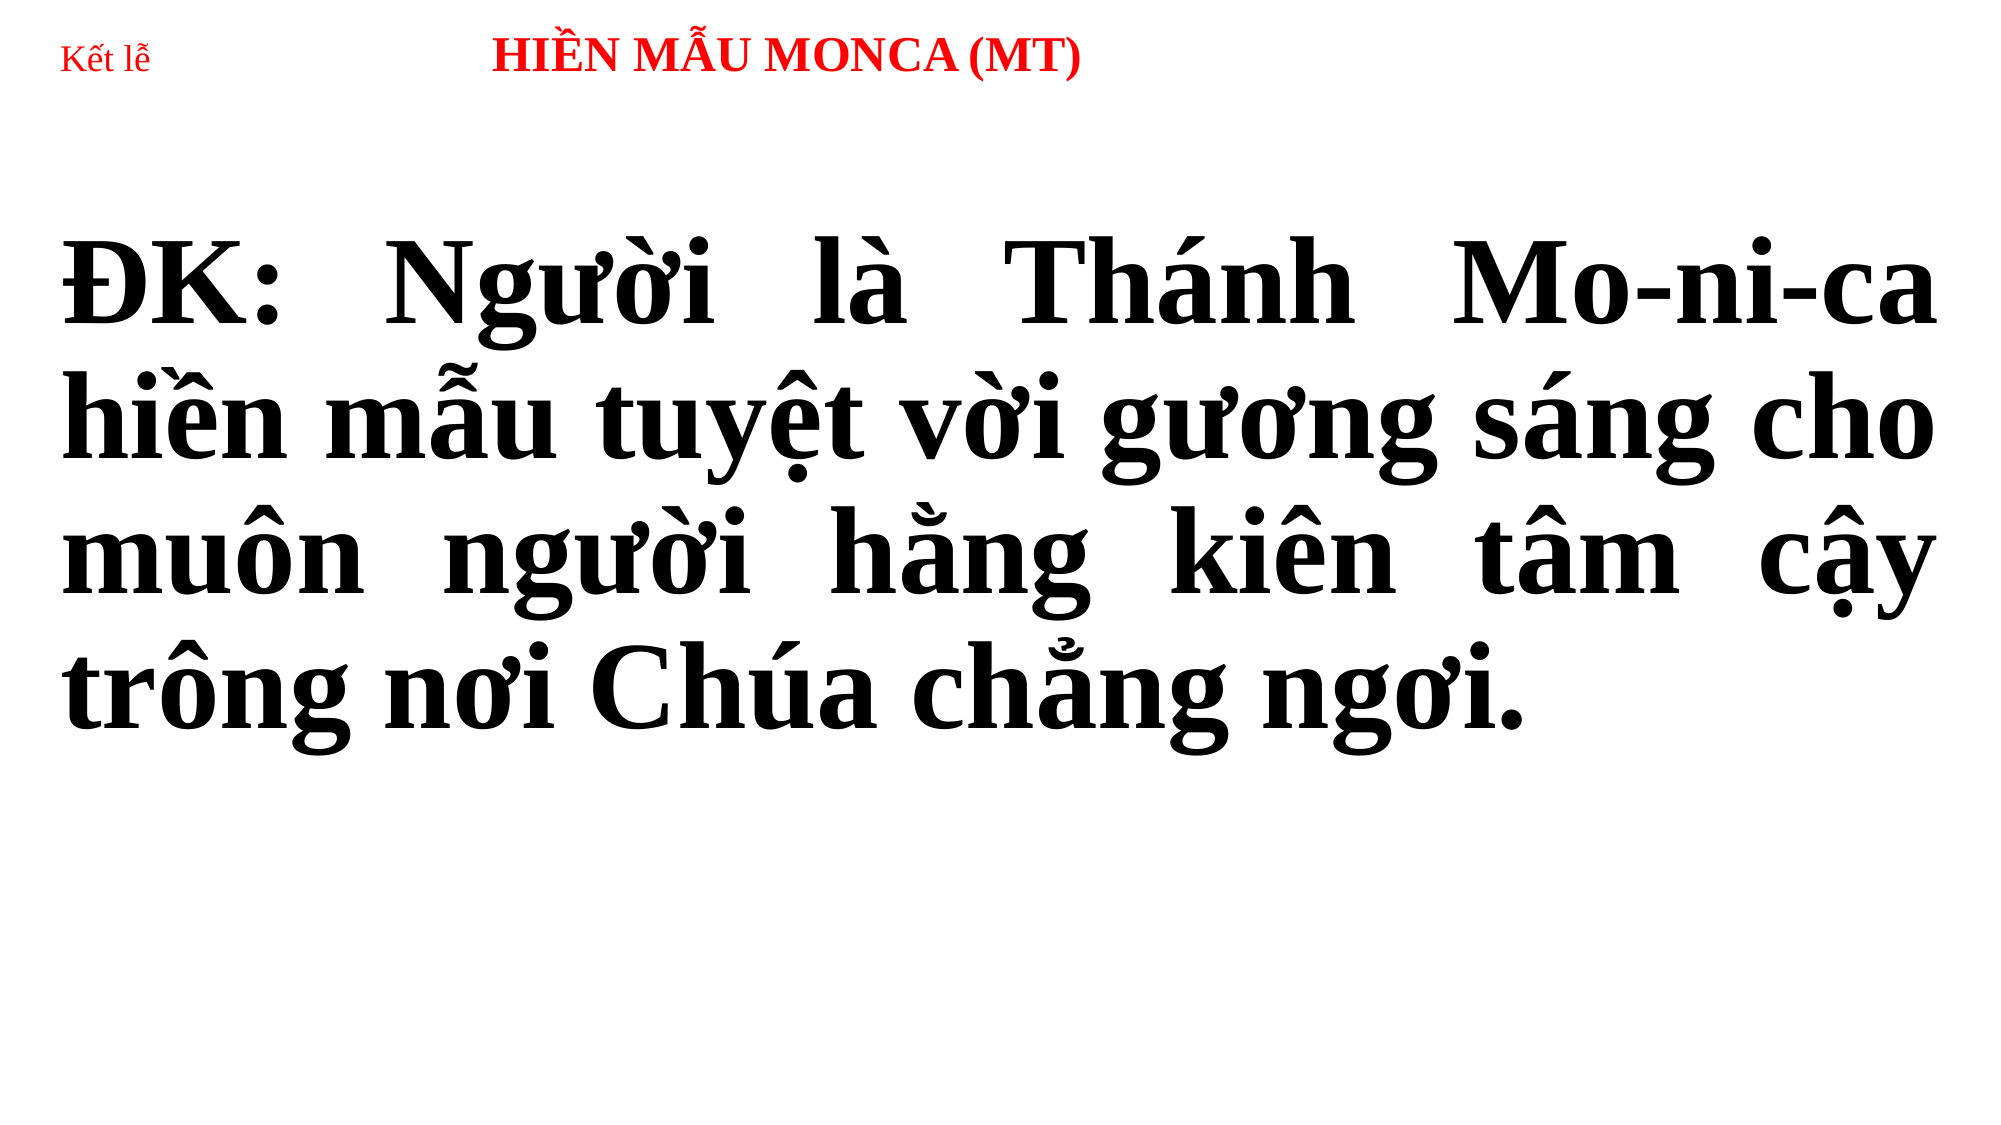

# Kết lễ                                    HIỀN MẪU MONCA (MT)
ĐK: Người là Thánh Mo-ni-ca hiền mẫu tuyệt vời gương sáng cho muôn người hằng kiên tâm cậy trông nơi Chúa chẳng ngơi.